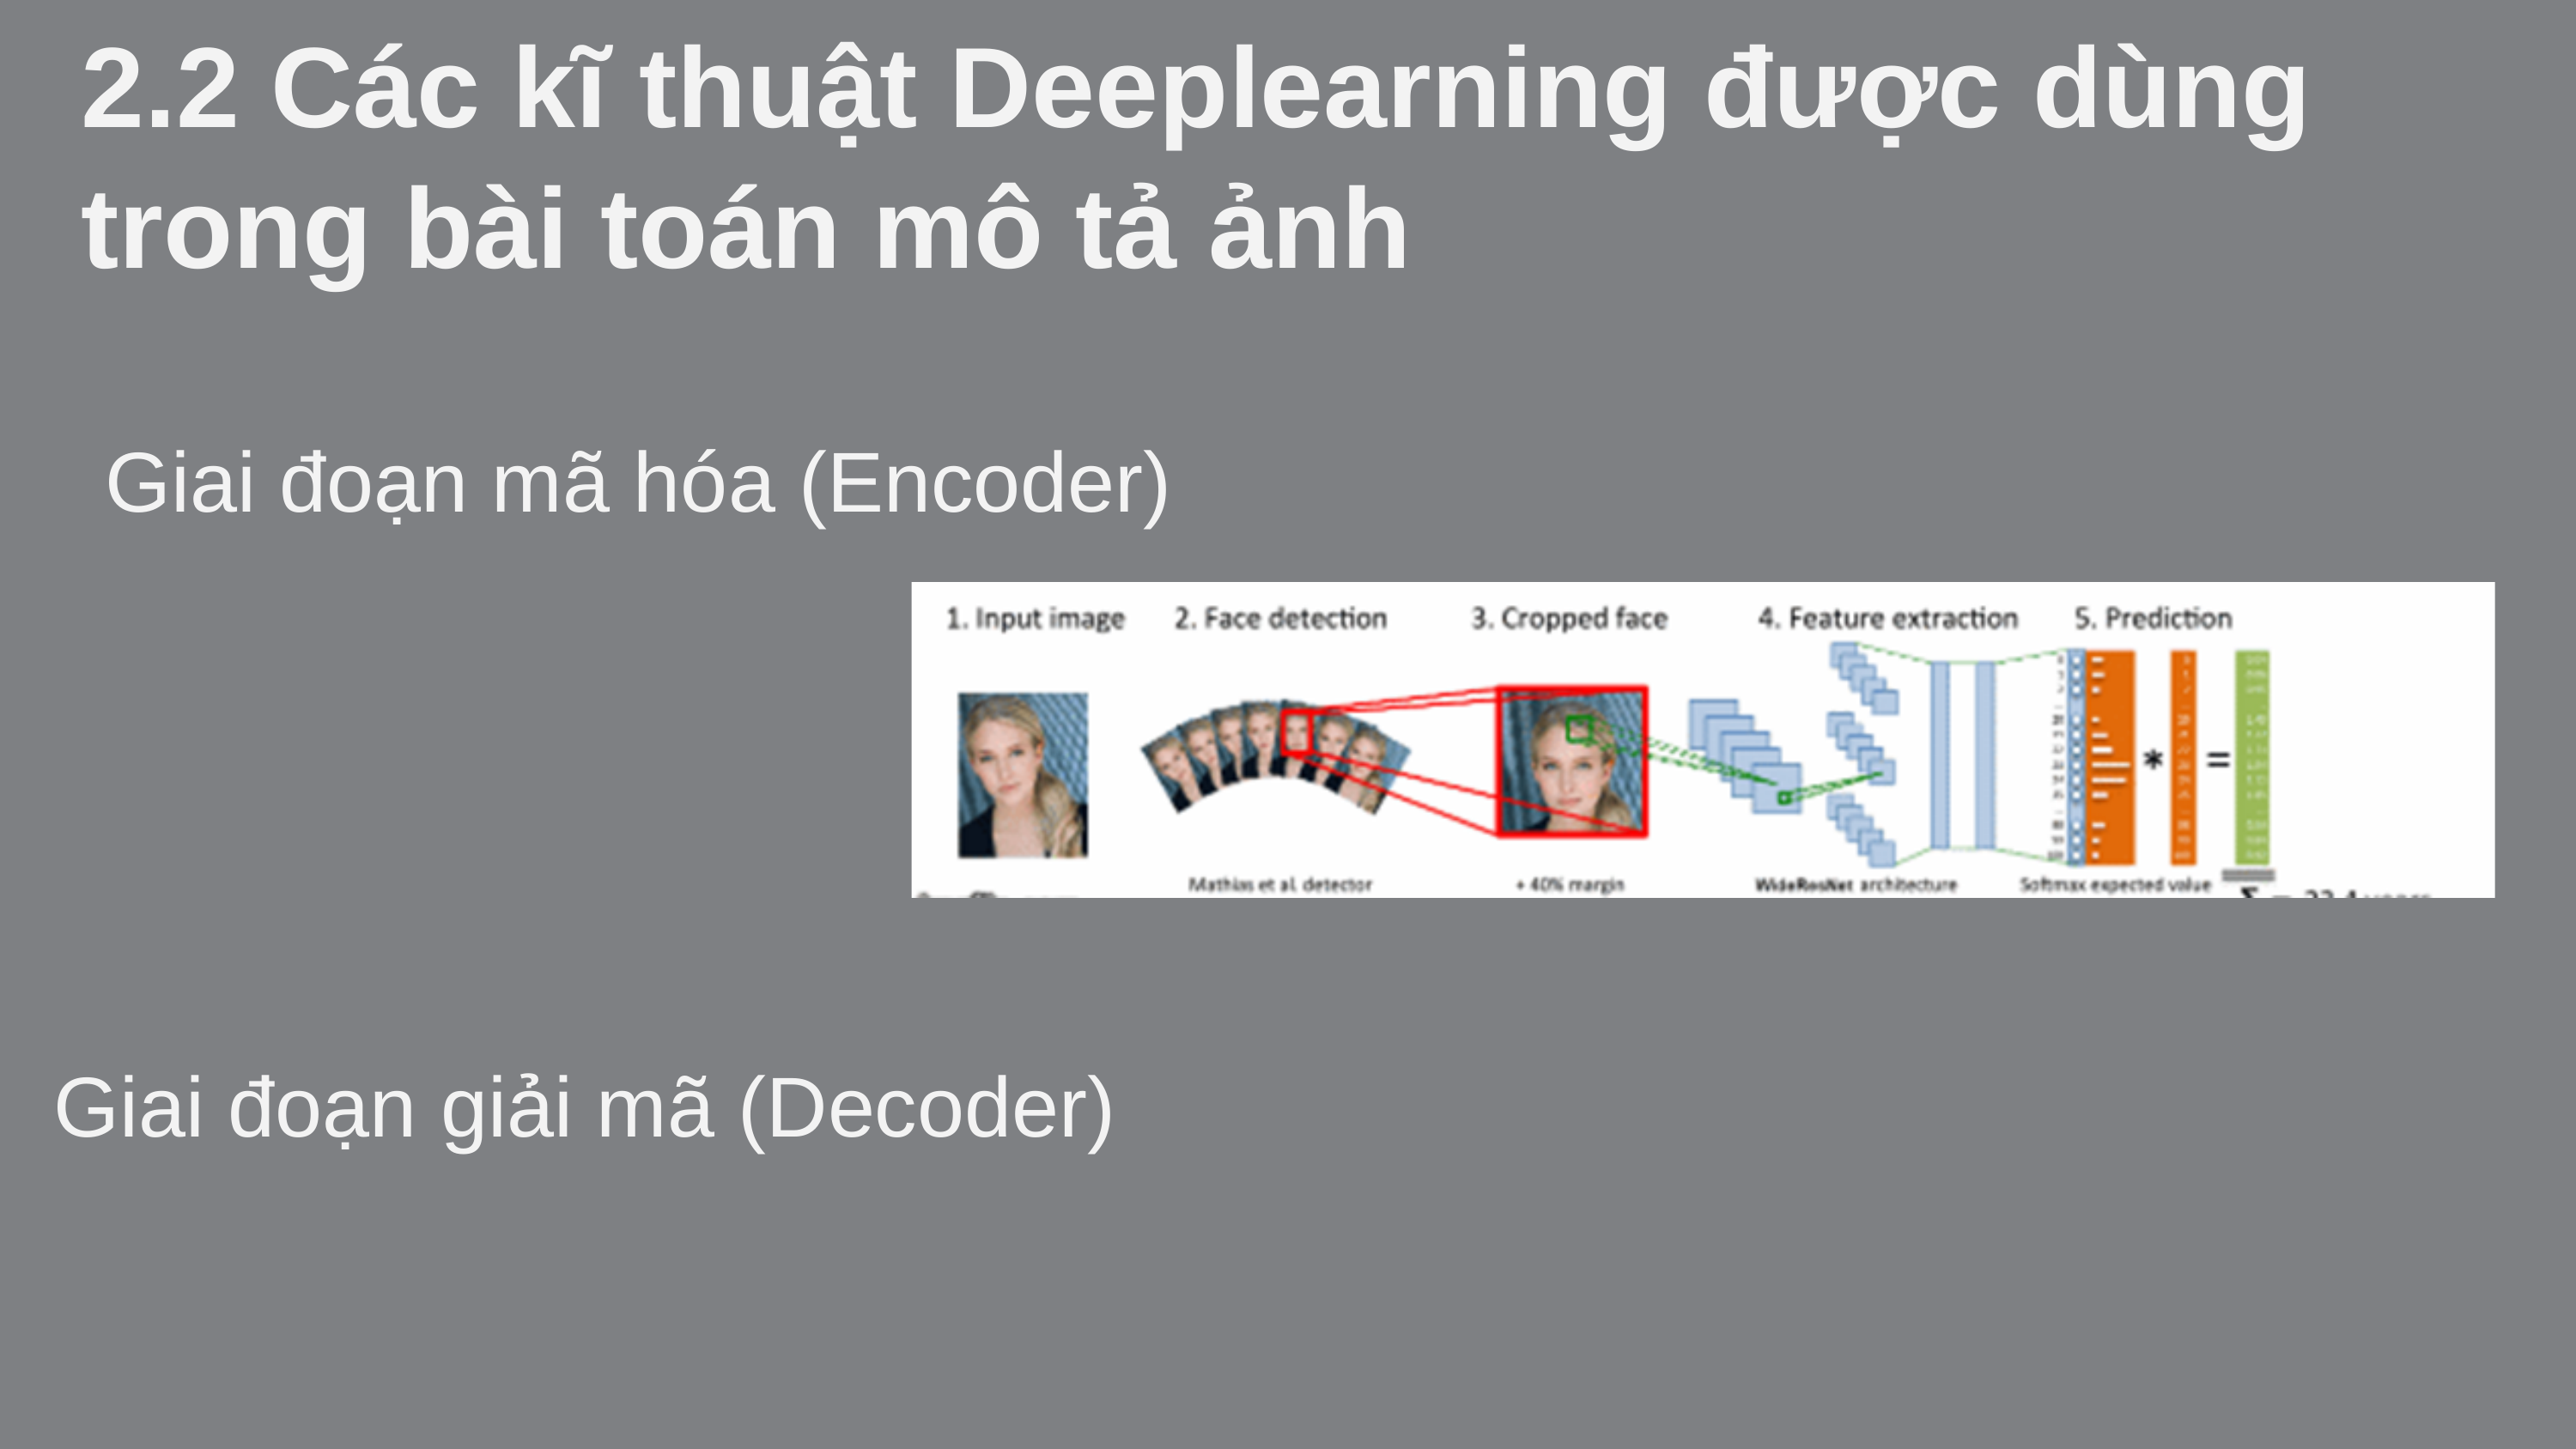

2.2 Các kĩ thuật Deeplearning được dùng trong bài toán mô tả ảnh

Giai đoạn mã hóa (Encoder)

Giai đoạn giải mã (Decoder)